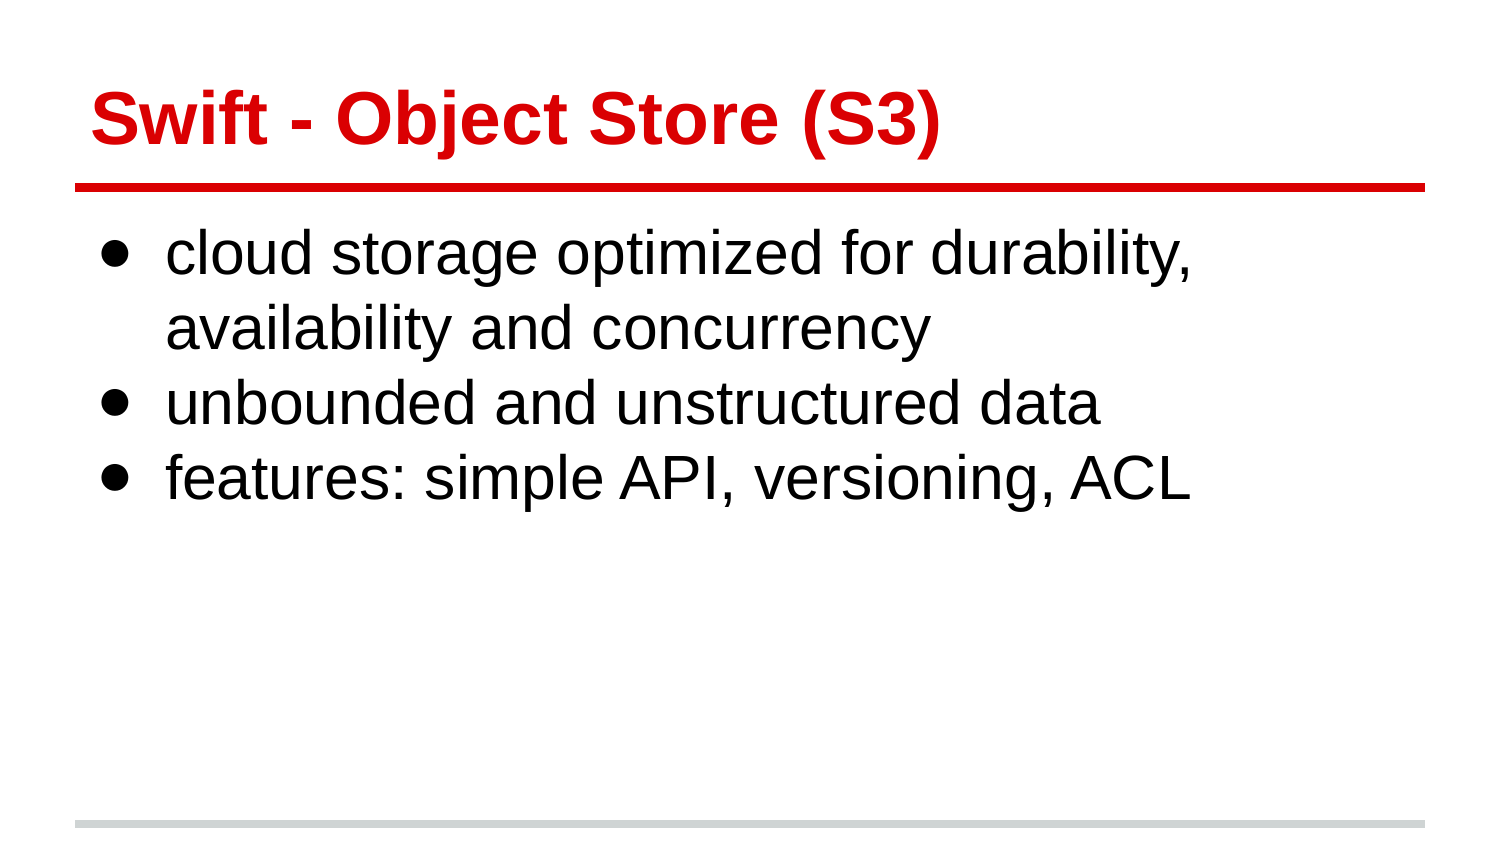

# Swift - Object Store (S3)
cloud storage optimized for durability, availability and concurrency
unbounded and unstructured data
features: simple API, versioning, ACL